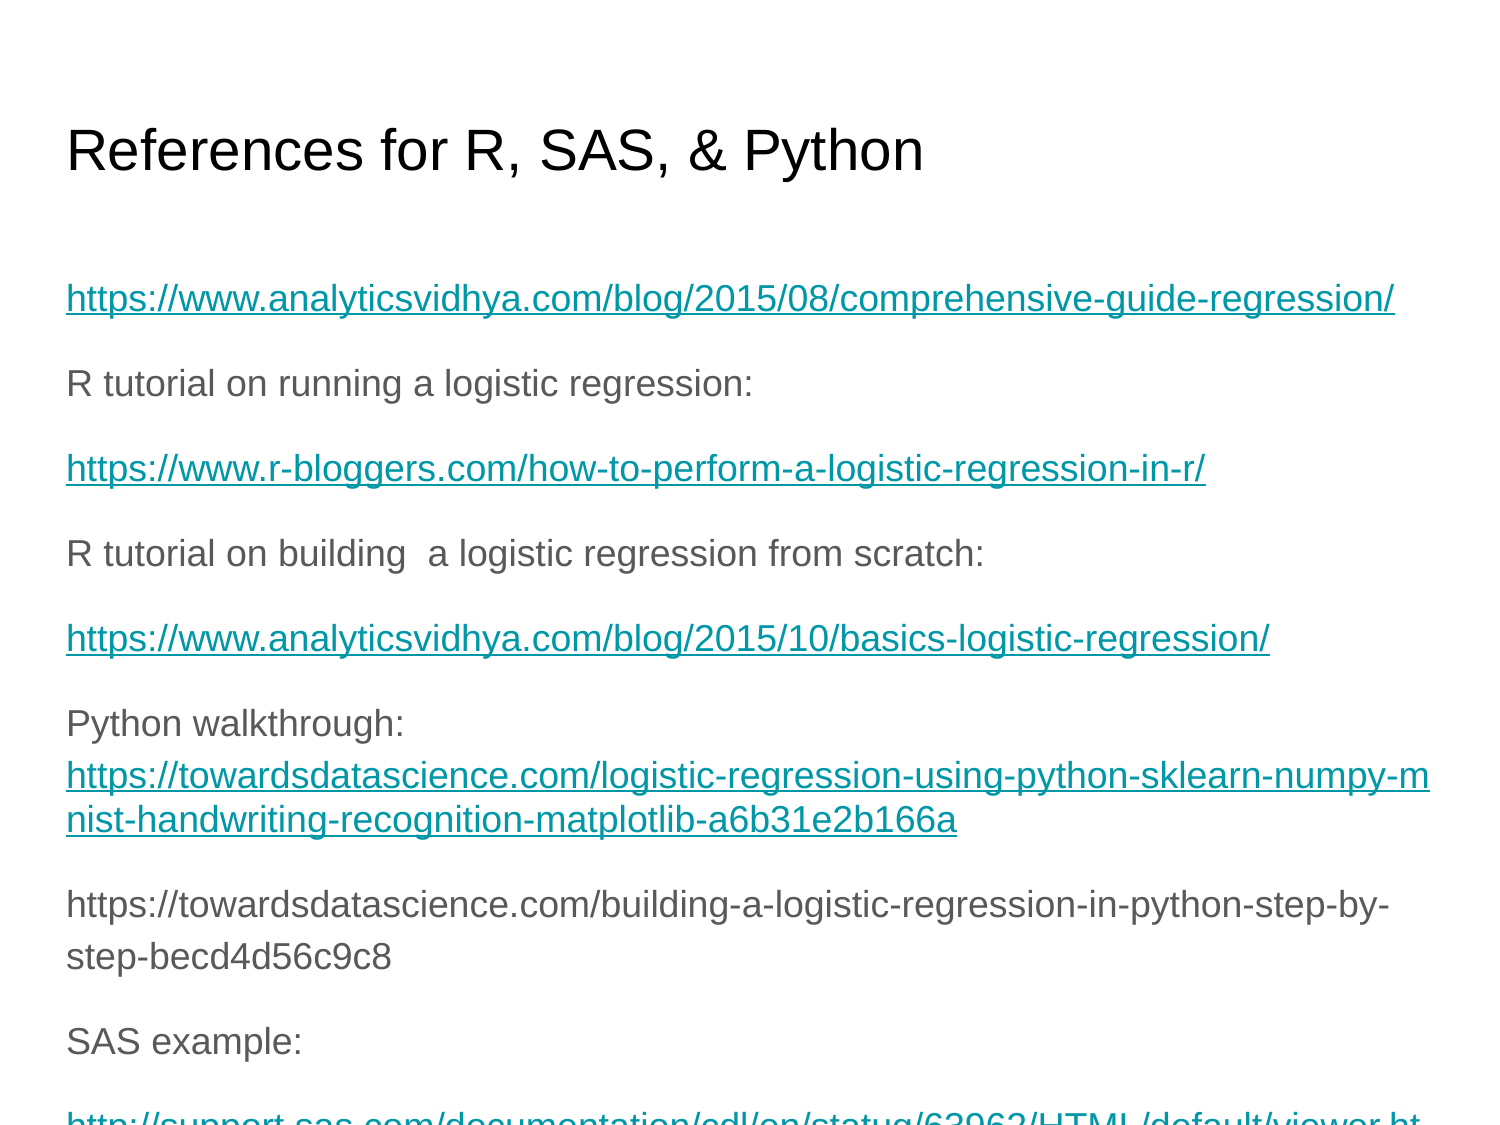

# References for R, SAS, & Python
https://www.analyticsvidhya.com/blog/2015/08/comprehensive-guide-regression/
R tutorial on running a logistic regression:
https://www.r-bloggers.com/how-to-perform-a-logistic-regression-in-r/
R tutorial on building  a logistic regression from scratch:
https://www.analyticsvidhya.com/blog/2015/10/basics-logistic-regression/
Python walkthrough: https://towardsdatascience.com/logistic-regression-using-python-sklearn-numpy-mnist-handwriting-recognition-matplotlib-a6b31e2b166a
https://towardsdatascience.com/building-a-logistic-regression-in-python-step-by-step-becd4d56c9c8
SAS example:
http://support.sas.com/documentation/cdl/en/statug/63962/HTML/default/viewer.htm#statug_logistic_sect060.htm
Recursive Feature Selection with Cross Validation example in Python
http://scikit-learn.org/stable/auto_examples/feature_selection/plot_rfe_with_cross_validation.html#sphx-glr-auto-examples-feature-selection-plot-rfe-with-cross-validation-py
Changing order of dataframes
#https://stackoverflow.com/questions/13148429/how-to-change-the-order-of-dataframe-columns